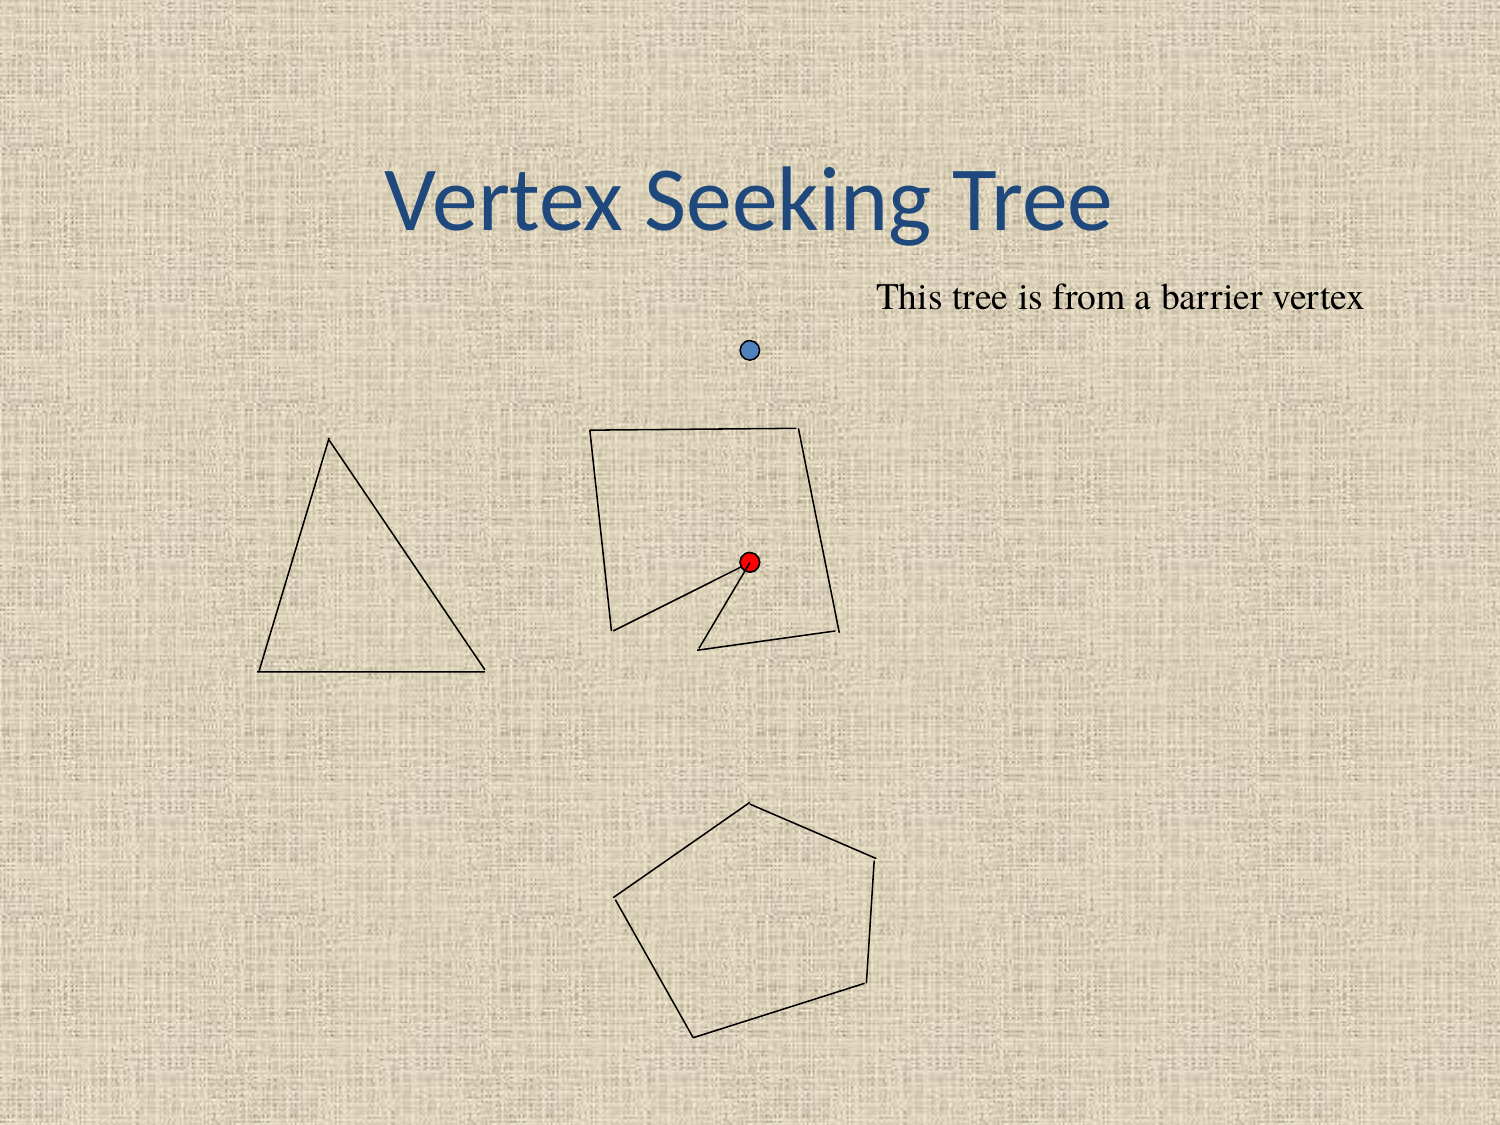

Vertex Seeking Tree
This tree is from a barrier vertex